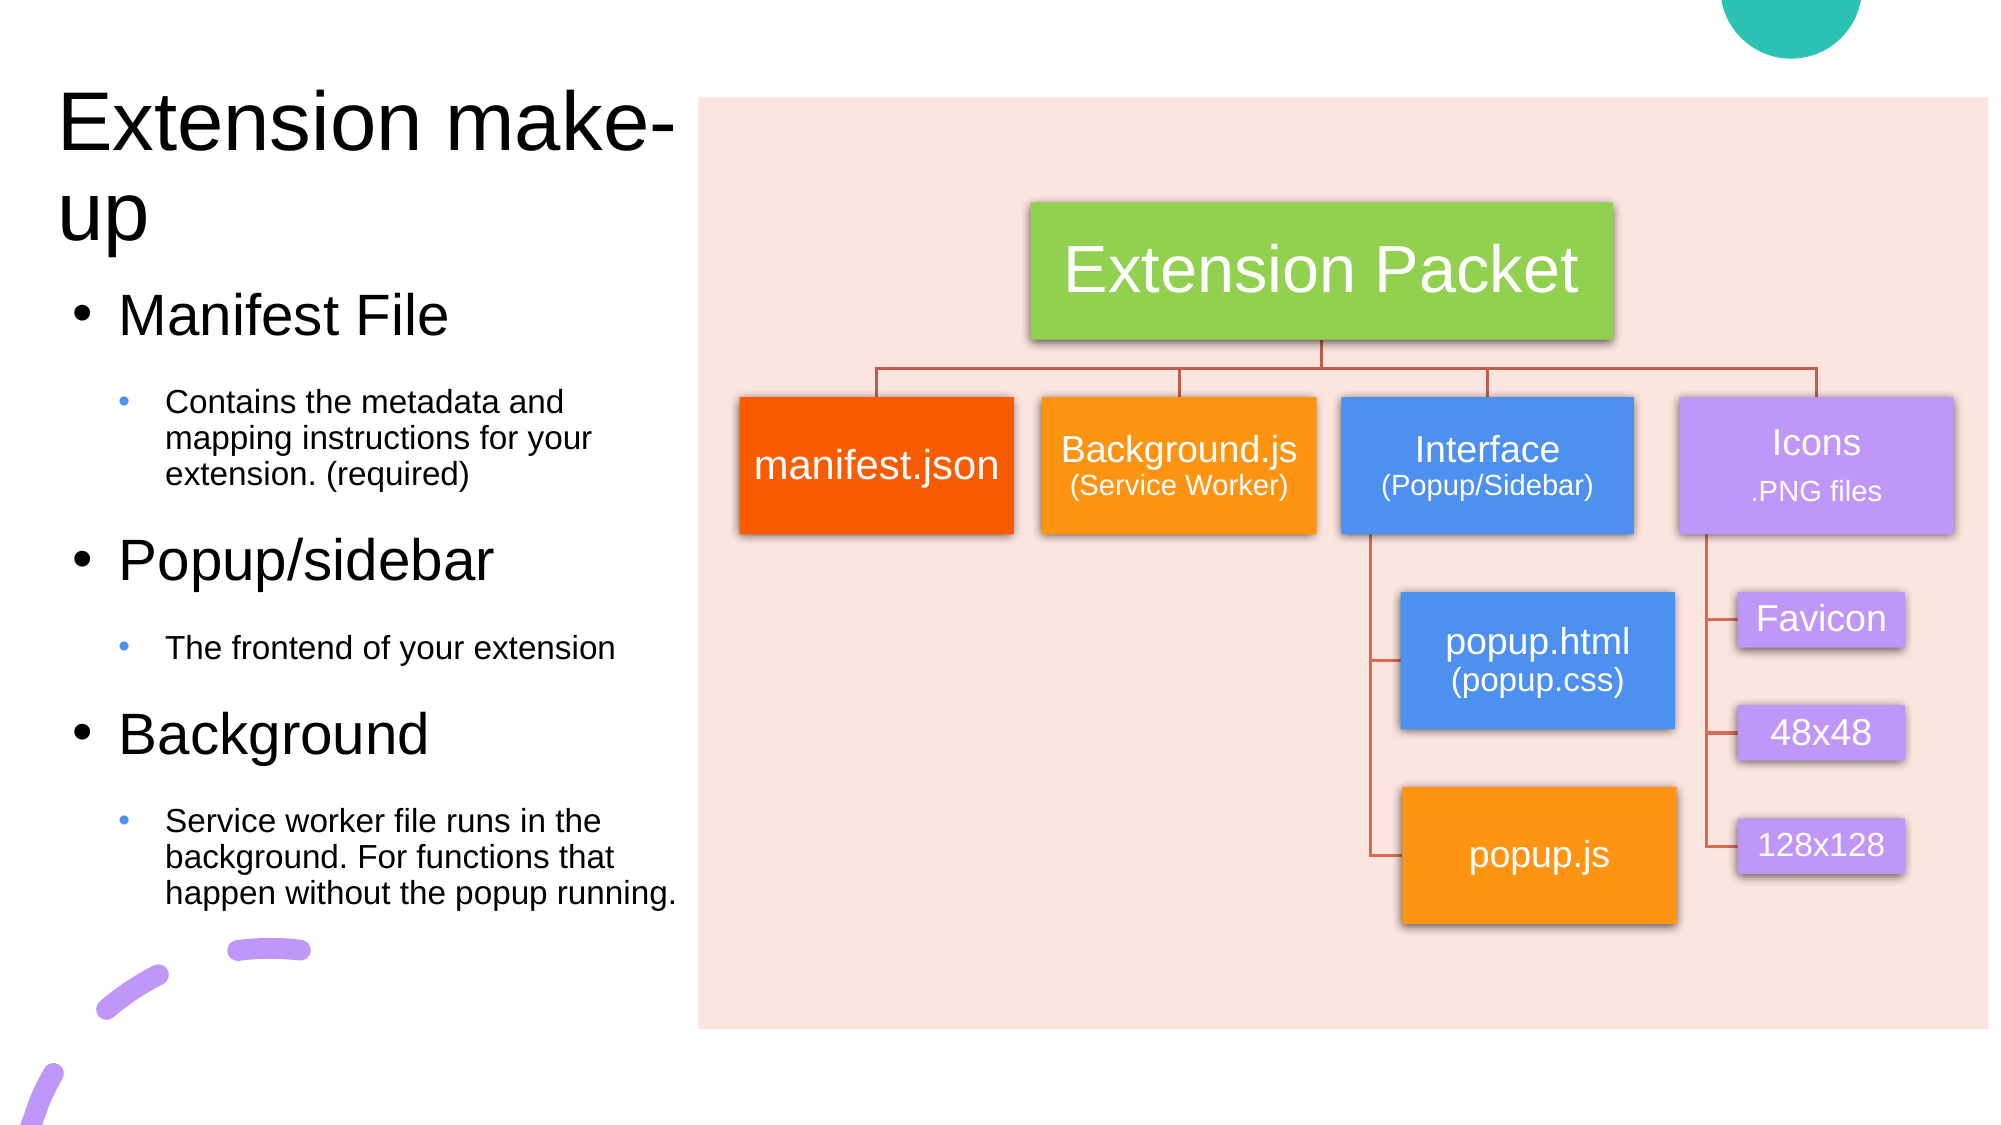

# Extension make-up
Extension Packet
manifest.json
Background.js (Service Worker)
Interface (Popup/Sidebar)
popup.html (popup.css)
popup.js
Icons
.PNG files
Favicon
48x48
128x128
Manifest File
Contains the metadata and mapping instructions for your extension. (required)
Popup/sidebar
The frontend of your extension
Background
Service worker file runs in the background. For functions that happen without the popup running.